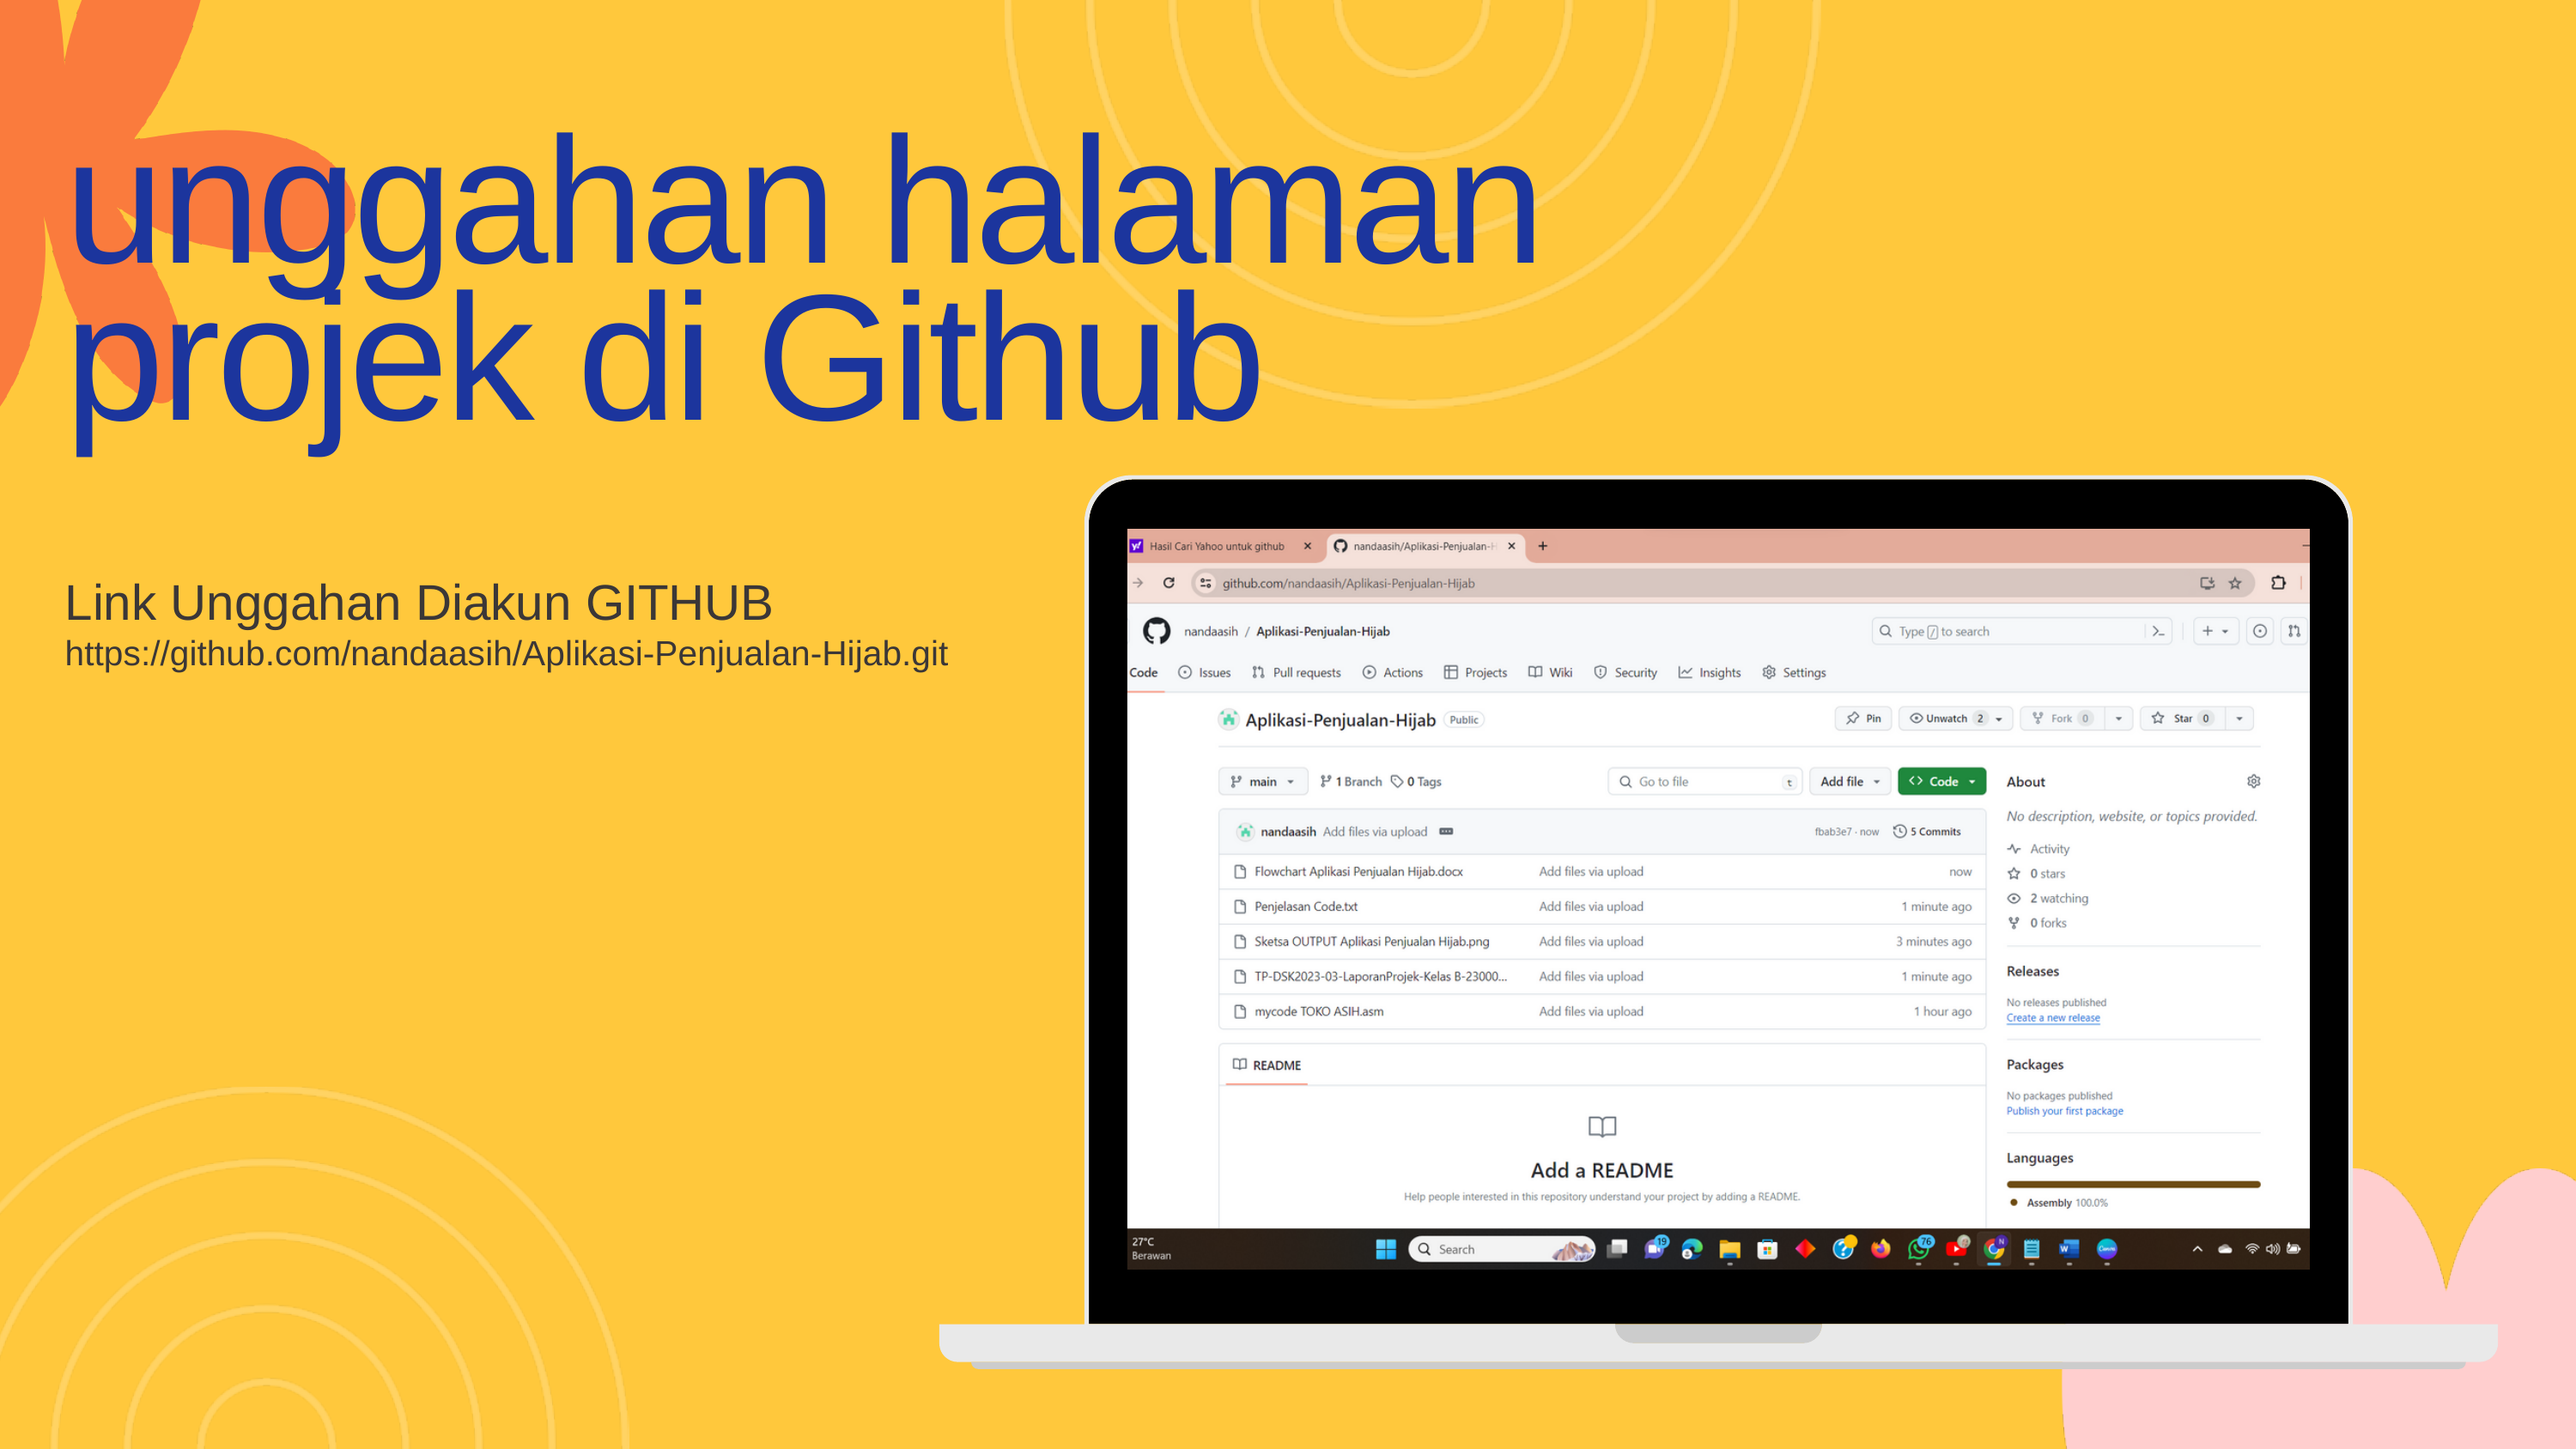

unggahan halaman projek di Github

Link Unggahan Diakun GITHUB
https://github.com/nandaasih/Aplikasi-Penjualan-Hijab.git